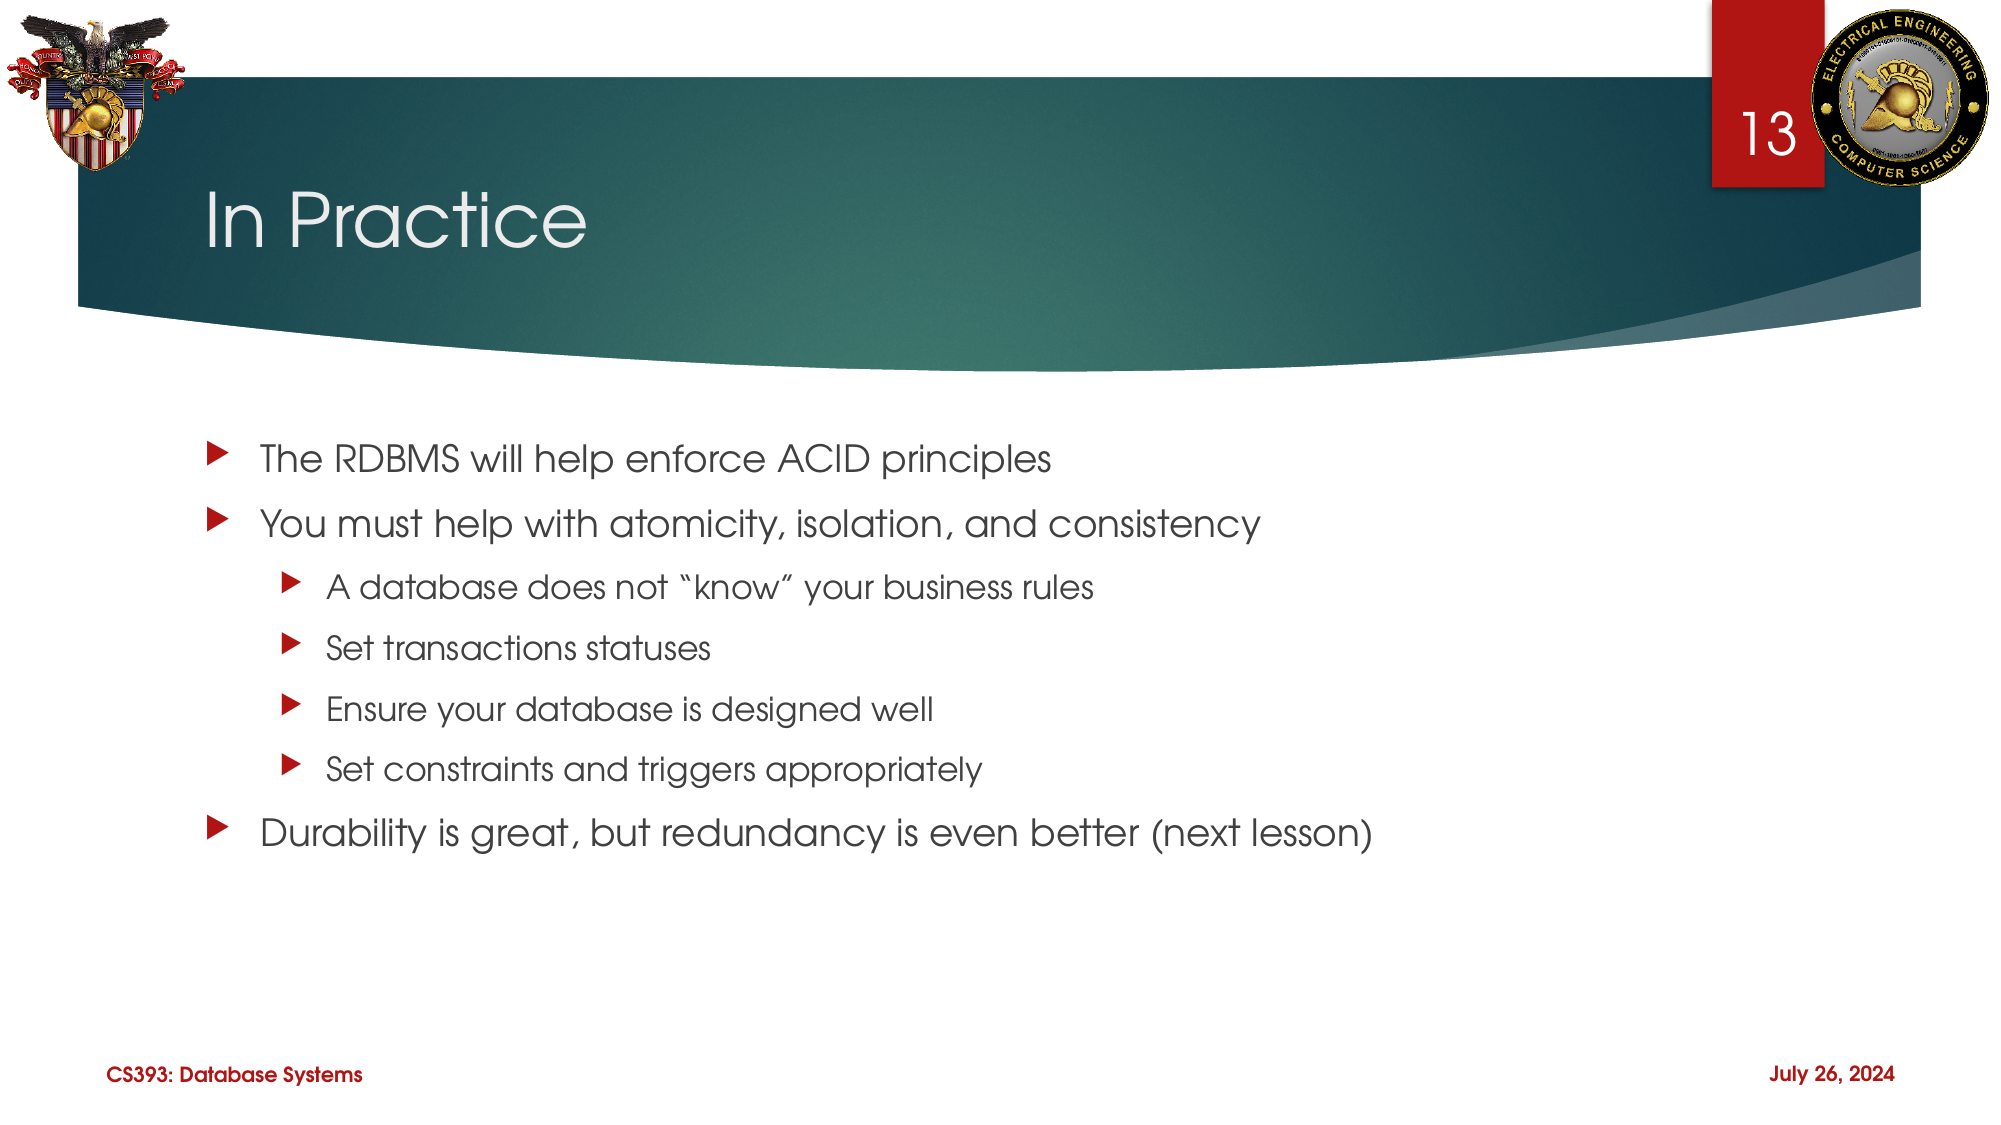

13
# In Practice
The RDBMS will help enforce ACID principles
You must help with atomicity, isolation, and consistency
A database does not “know” your business rules
Set transactions statuses
Ensure your database is designed well
Set constraints and triggers appropriately
Durability is great, but redundancy is even better (next lesson)

CS393: Database Systems
July 26, 2024